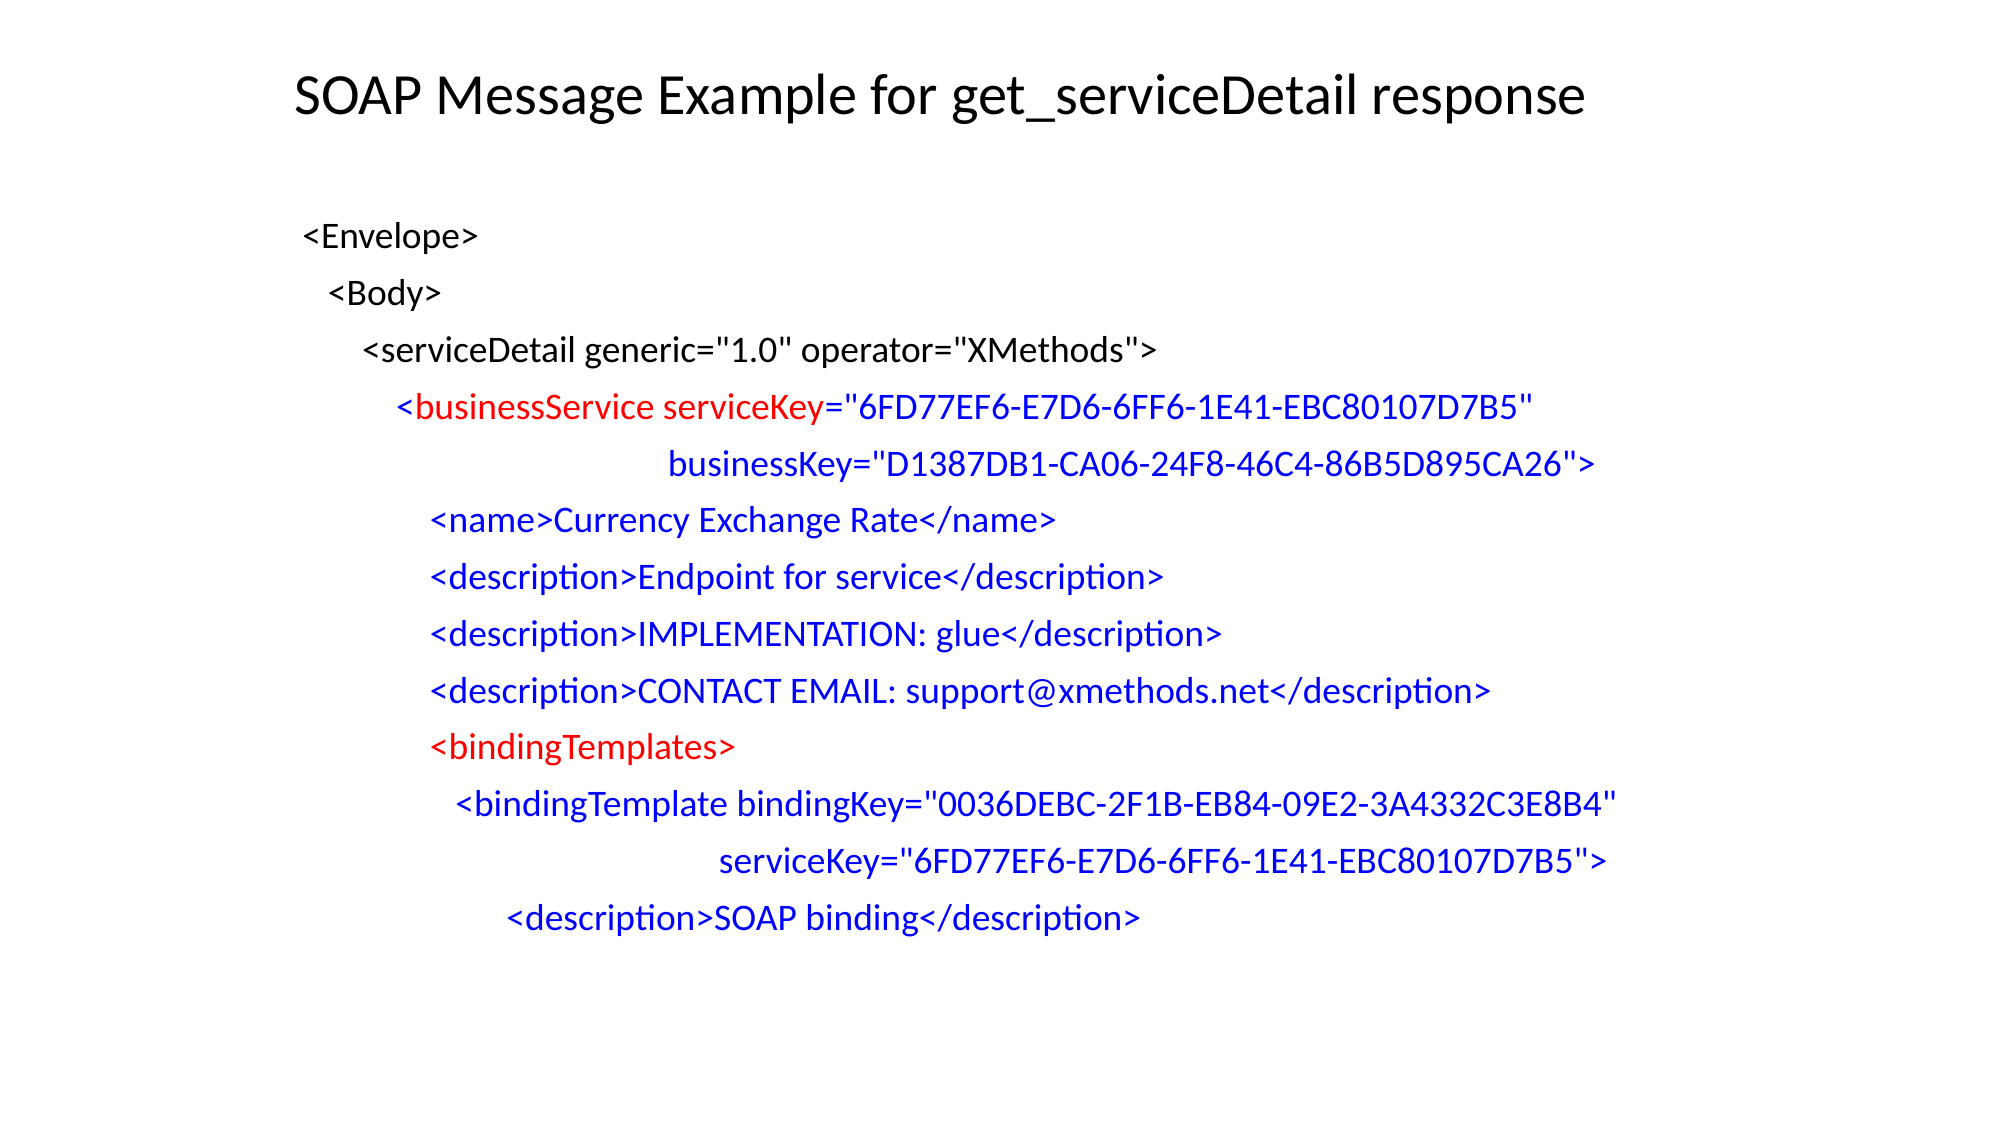

# SOAP Message Example for get_serviceDetail response
<Envelope>
   <Body>
       <serviceDetail generic="1.0" operator="XMethods">
           <businessService serviceKey="6FD77EF6-E7D6-6FF6-1E41-EBC80107D7B5"
                                           businessKey="D1387DB1-CA06-24F8-46C4-86B5D895CA26">
               <name>Currency Exchange Rate</name>
               <description>Endpoint for service</description>
               <description>IMPLEMENTATION: glue</description>
               <description>CONTACT EMAIL: support@xmethods.net</description>
               <bindingTemplates>
                  <bindingTemplate bindingKey="0036DEBC-2F1B-EB84-09E2-3A4332C3E8B4"
                                                 serviceKey="6FD77EF6-E7D6-6FF6-1E41-EBC80107D7B5">
                        <description>SOAP binding</description>